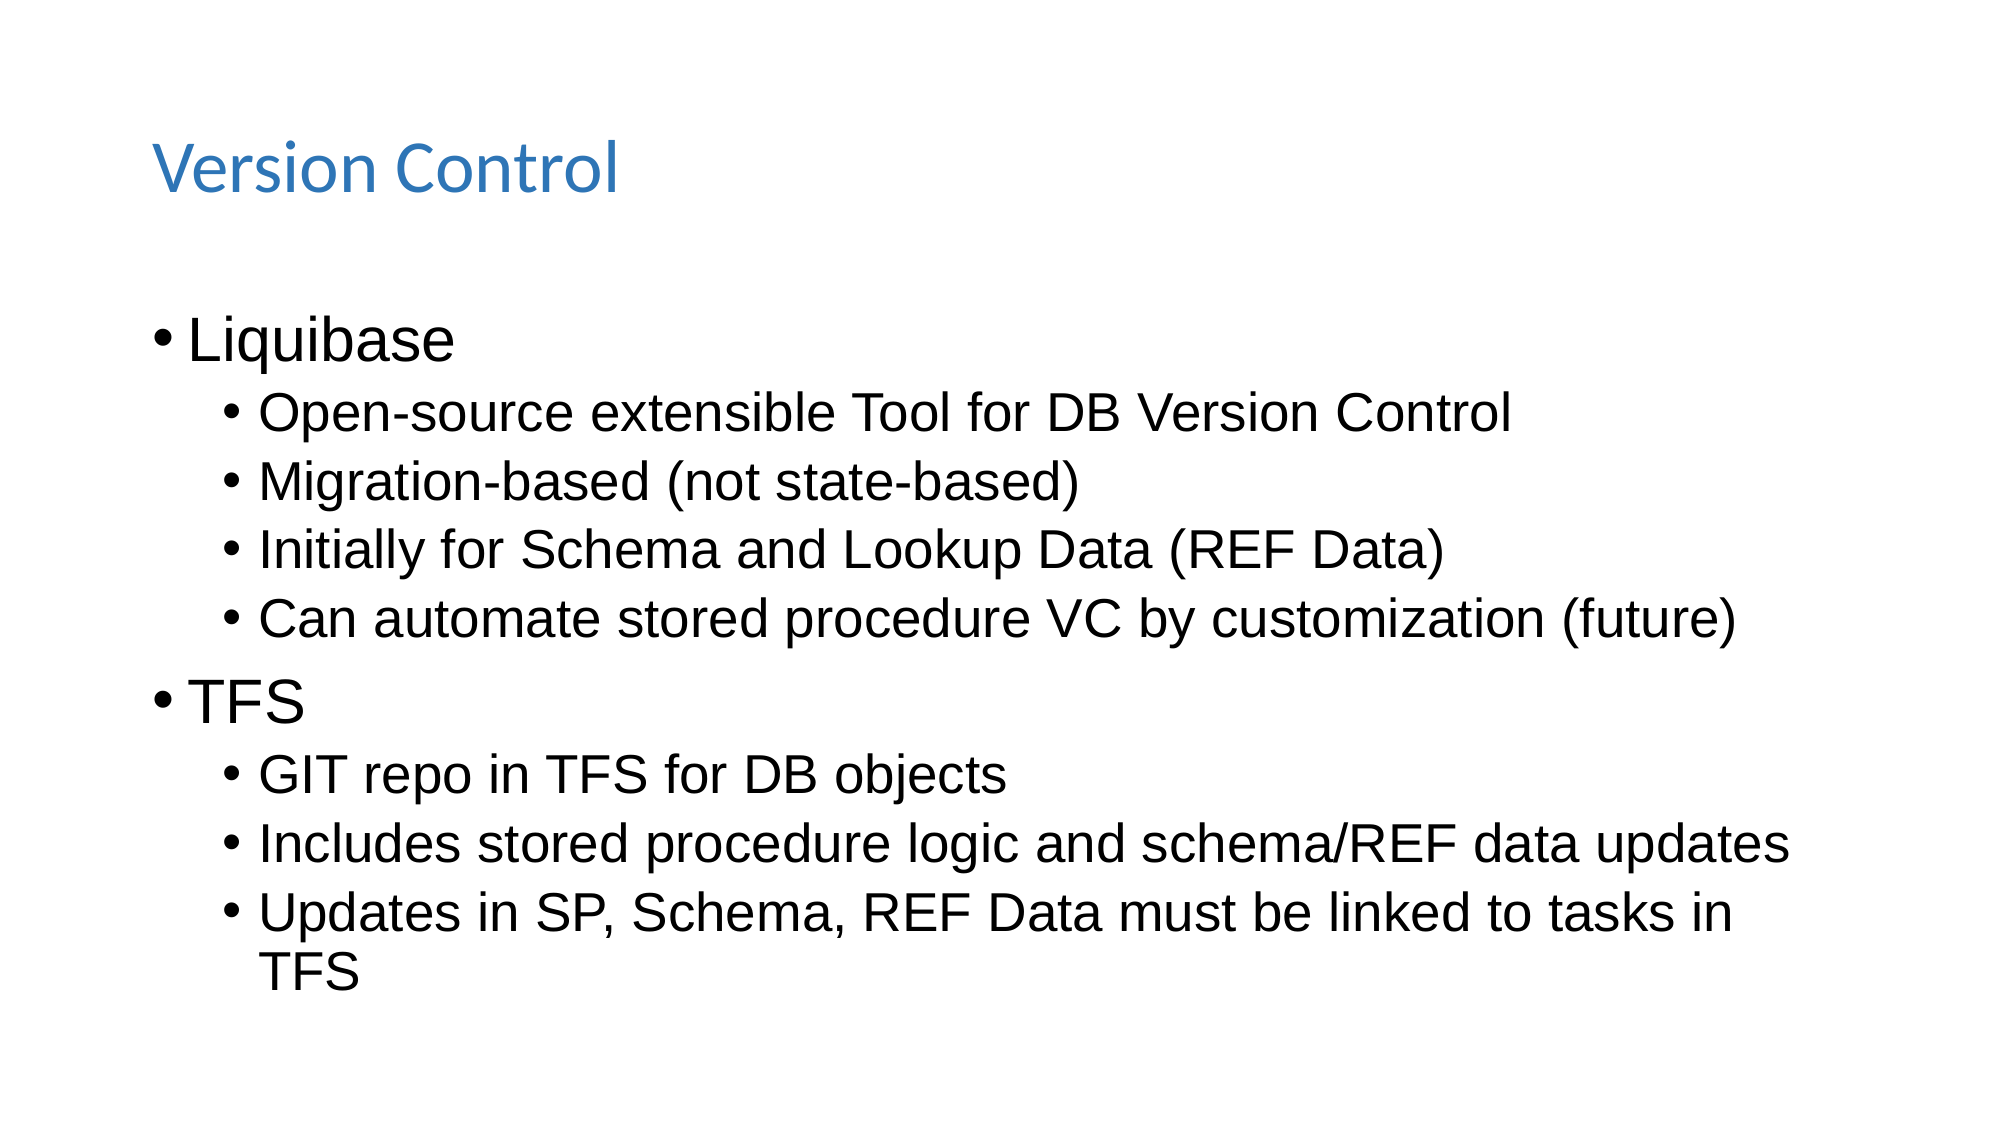

# Version Control
Liquibase
Open-source extensible Tool for DB Version Control
Migration-based (not state-based)
Initially for Schema and Lookup Data (REF Data)
Can automate stored procedure VC by customization (future)
TFS
GIT repo in TFS for DB objects
Includes stored procedure logic and schema/REF data updates
Updates in SP, Schema, REF Data must be linked to tasks in TFS